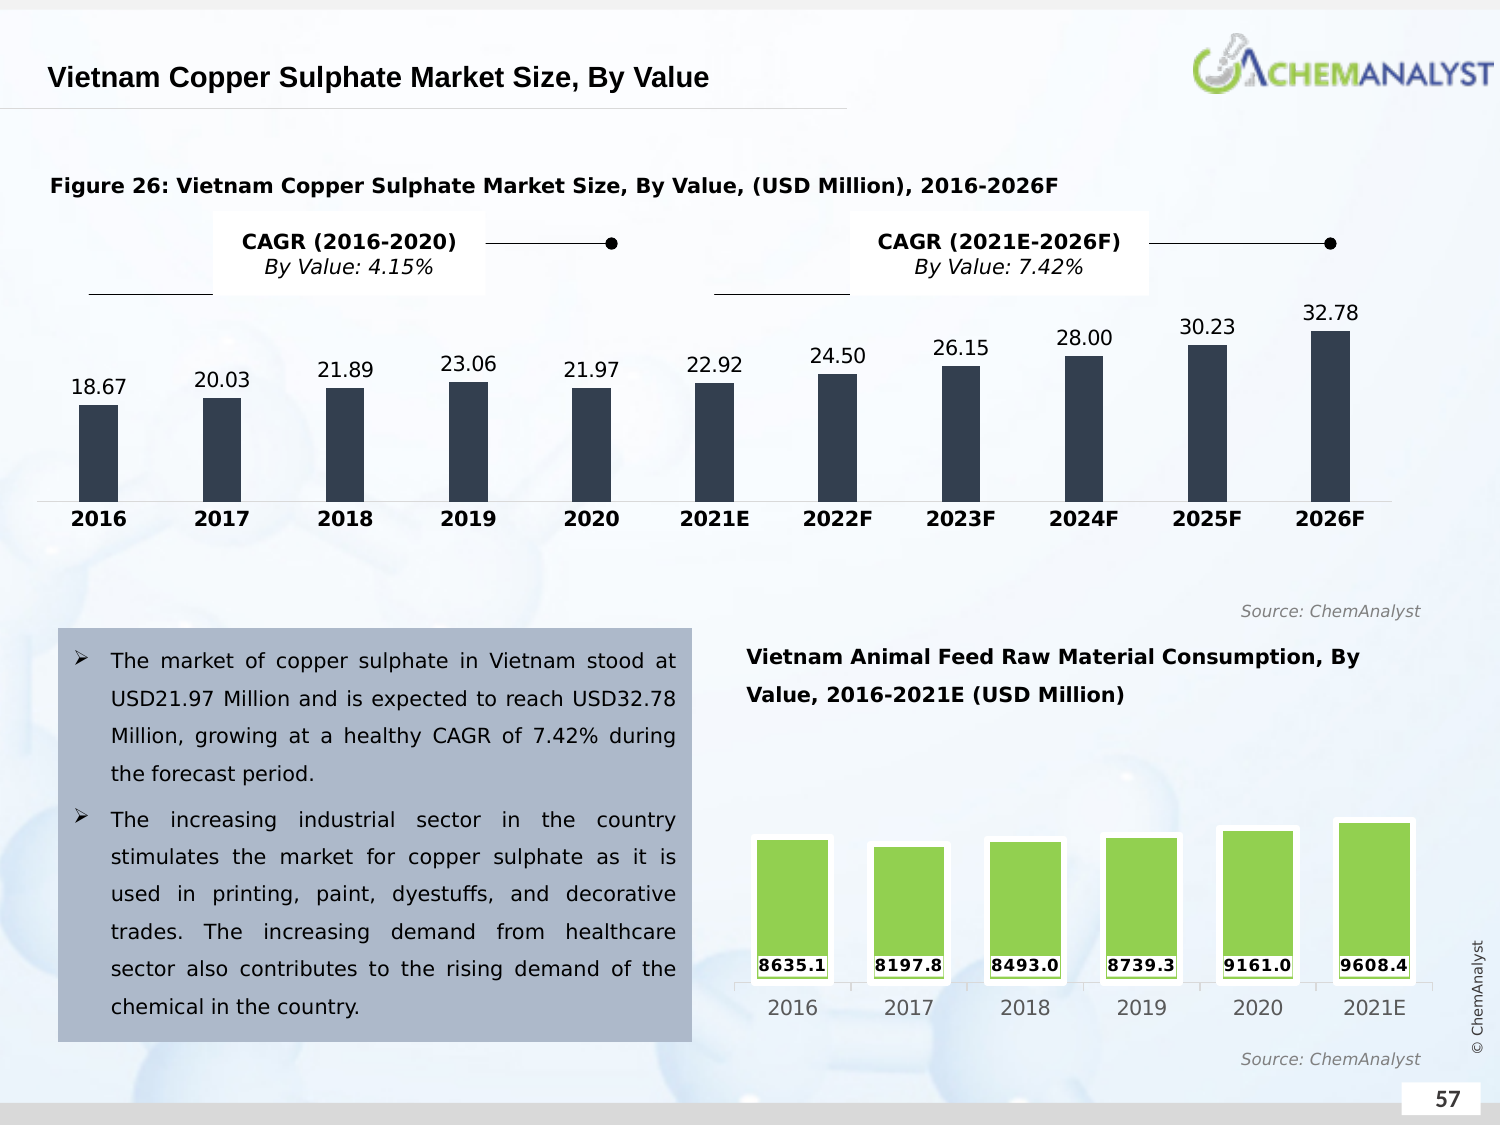

Vietnam Copper Sulphate Market Size, By Value
Figure 26: Vietnam Copper Sulphate Market Size, By Value, (USD Million), 2016-2026F
CAGR (2016-2020)
By Value: 4.15%
CAGR (2021E-2026F)
By Value: 7.42%

### Chart

| Category | By Value (USD Million) |
|---|---|
| 2016 | 18.67 |
| 2017 | 20.03 |
| 2018 | 21.89 |
| 2019 | 23.06 |
| 2020 | 21.97 |
| 2021E | 22.92 |
| 2022F | 24.5 |
| 2023F | 26.15 |
| 2024F | 28.0 |
| 2025F | 30.23 |
| 2026F | 32.78 |
Source: ChemAnalyst
Vietnam Animal Feed Raw Material Consumption, By Value, 2016-2021E (USD Million)
The market of copper sulphate in Vietnam stood at USD21.97 Million and is expected to reach USD32.78 Million, growing at a healthy CAGR of 7.42% during the forecast period.
The increasing industrial sector in the country stimulates the market for copper sulphate as it is used in printing, paint, dyestuffs, and decorative trades. The increasing demand from healthcare sector also contributes to the rising demand of the chemical in the country.

### Chart

| Category | USD Million |
|---|---|
| 2016 | 8635.109841394937 |
| 2017 | 8197.790445356253 |
| 2018 | 8493.020232098595 |
| 2019 | 8739.31595642706 |
| 2020 | 9161.024464108612 |
| 2021E | 9608.384322903583 |
Source: ChemAnalyst